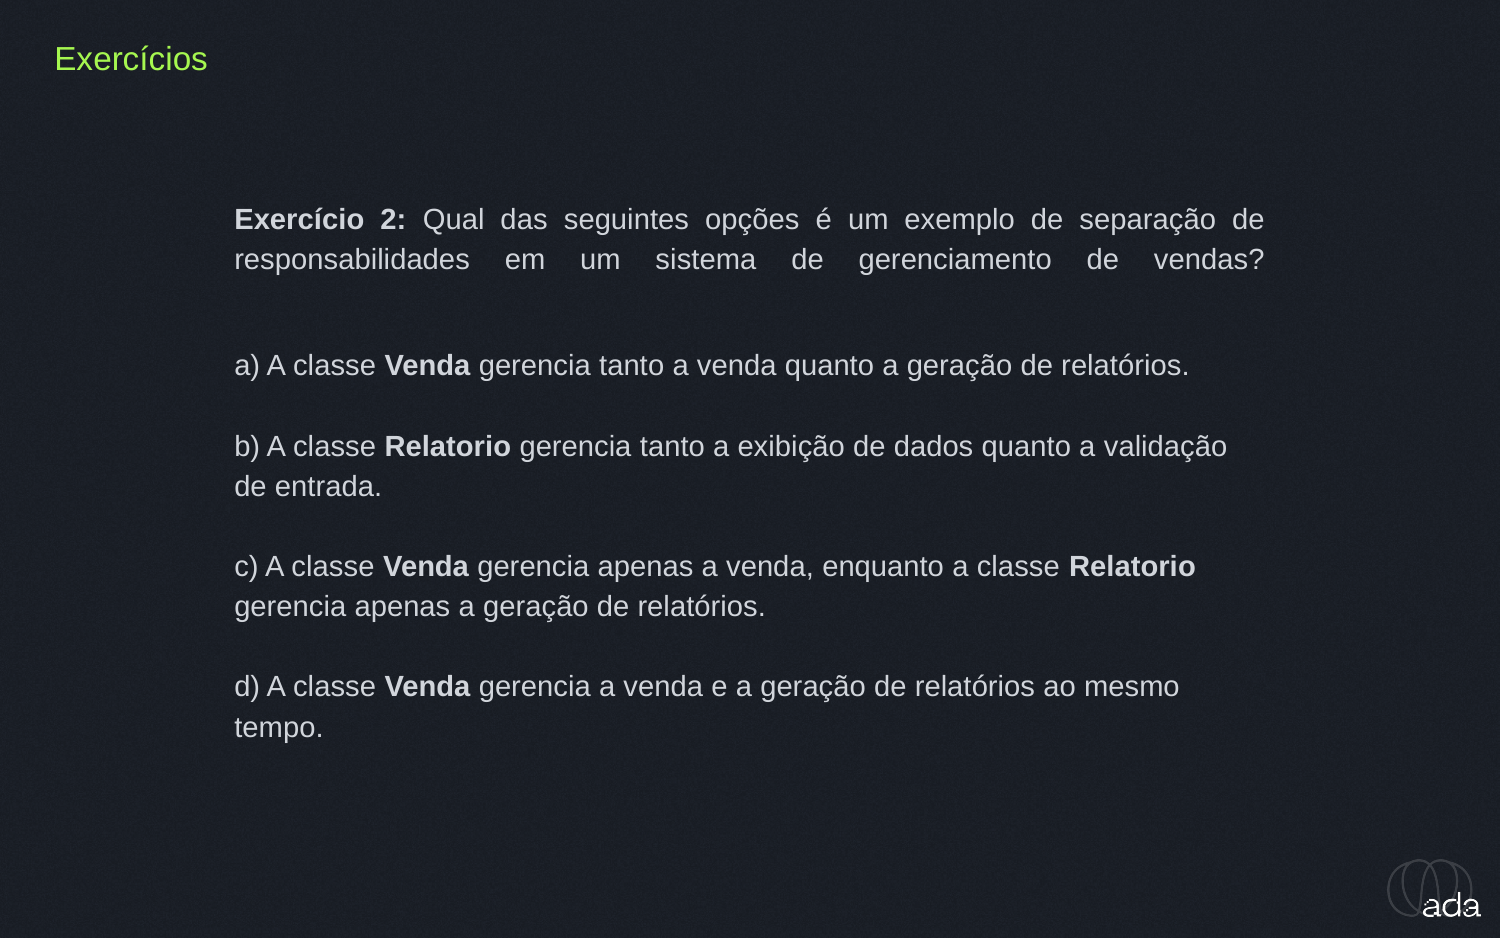

Exercícios
Exercício 2: Qual das seguintes opções é um exemplo de separação de responsabilidades em um sistema de gerenciamento de vendas?
a) A classe Venda gerencia tanto a venda quanto a geração de relatórios.
b) A classe Relatorio gerencia tanto a exibição de dados quanto a validação de entrada.
c) A classe Venda gerencia apenas a venda, enquanto a classe Relatorio gerencia apenas a geração de relatórios.
d) A classe Venda gerencia a venda e a geração de relatórios ao mesmo tempo.